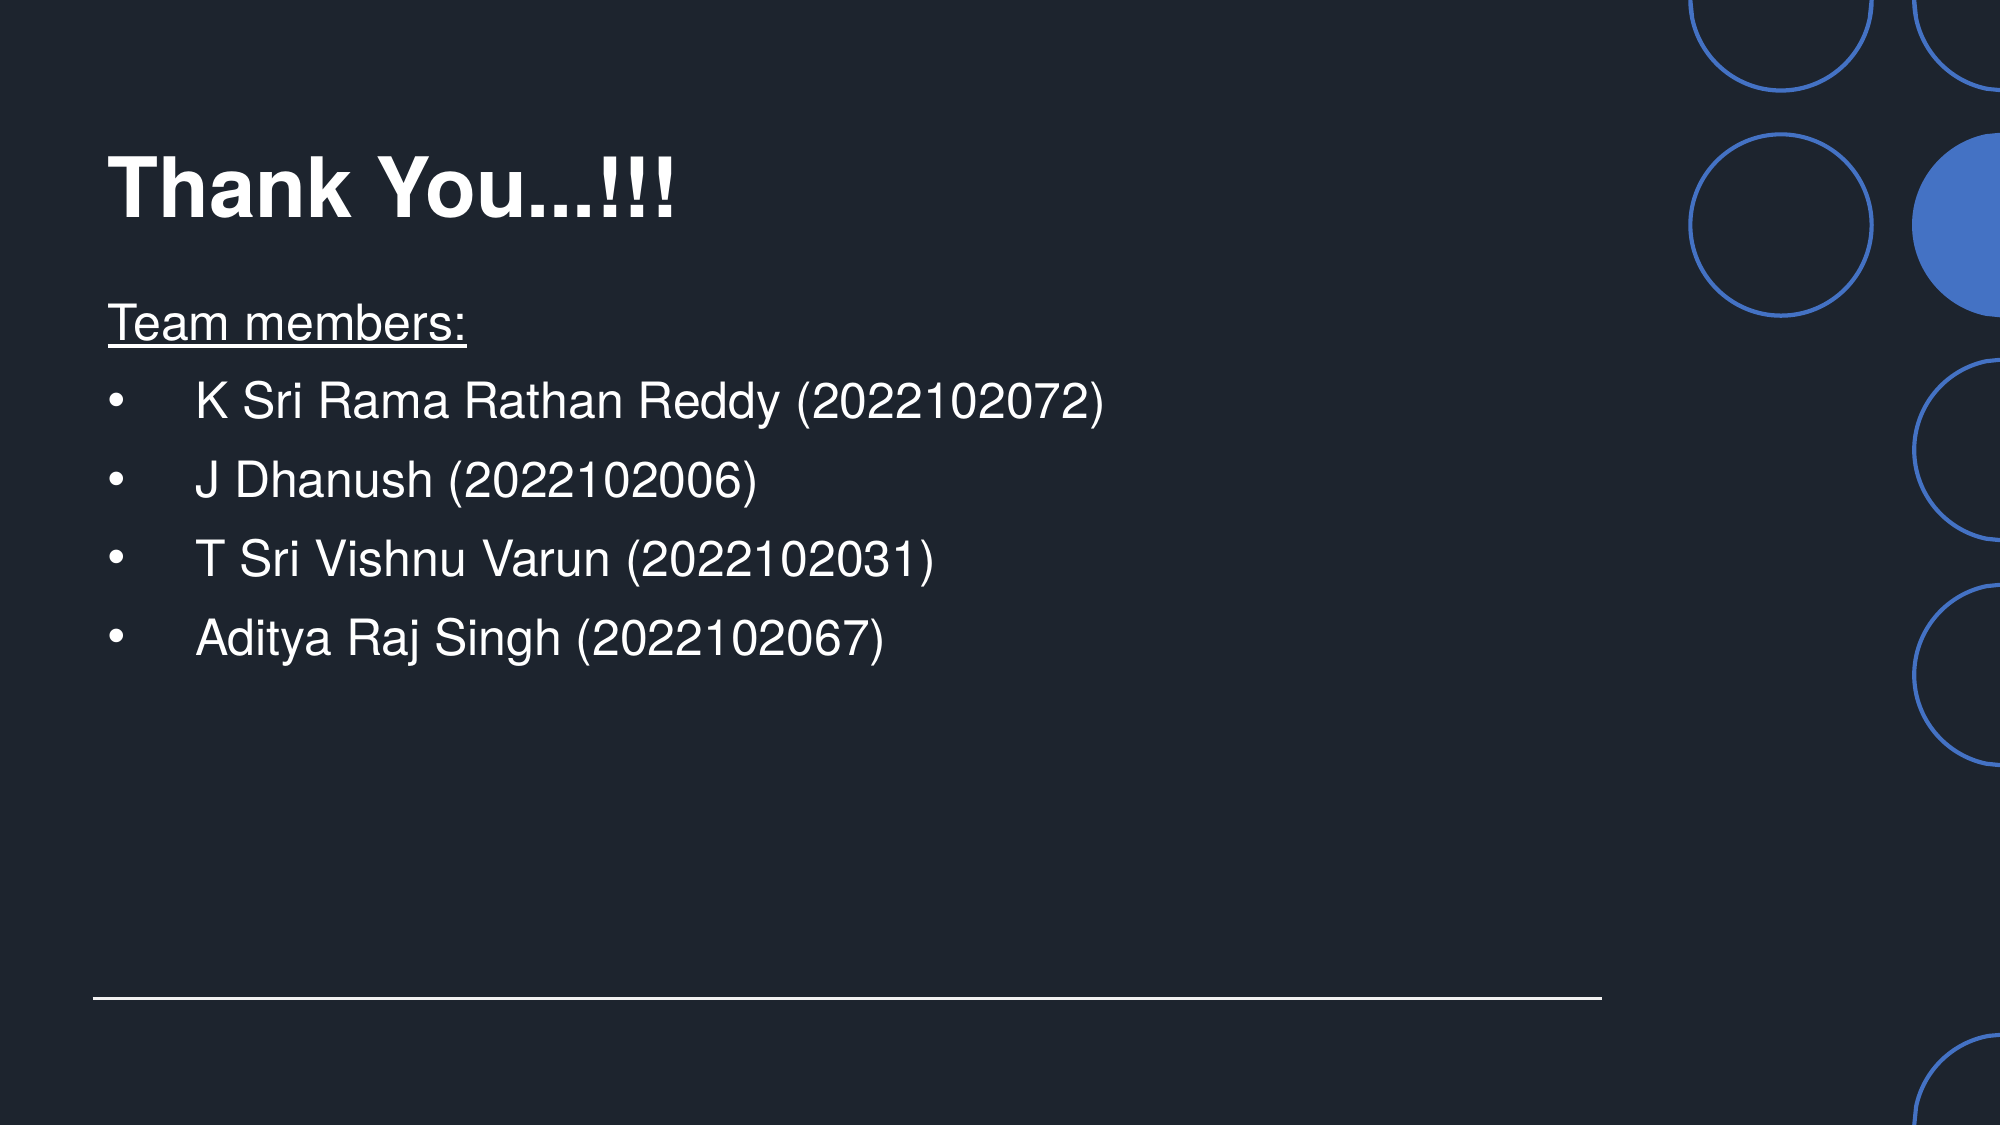

# Thank You...!!!
Team members:
 K Sri Rama Rathan Reddy (2022102072)
 J Dhanush (2022102006)
 T Sri Vishnu Varun (2022102031)
 Aditya Raj Singh (2022102067)